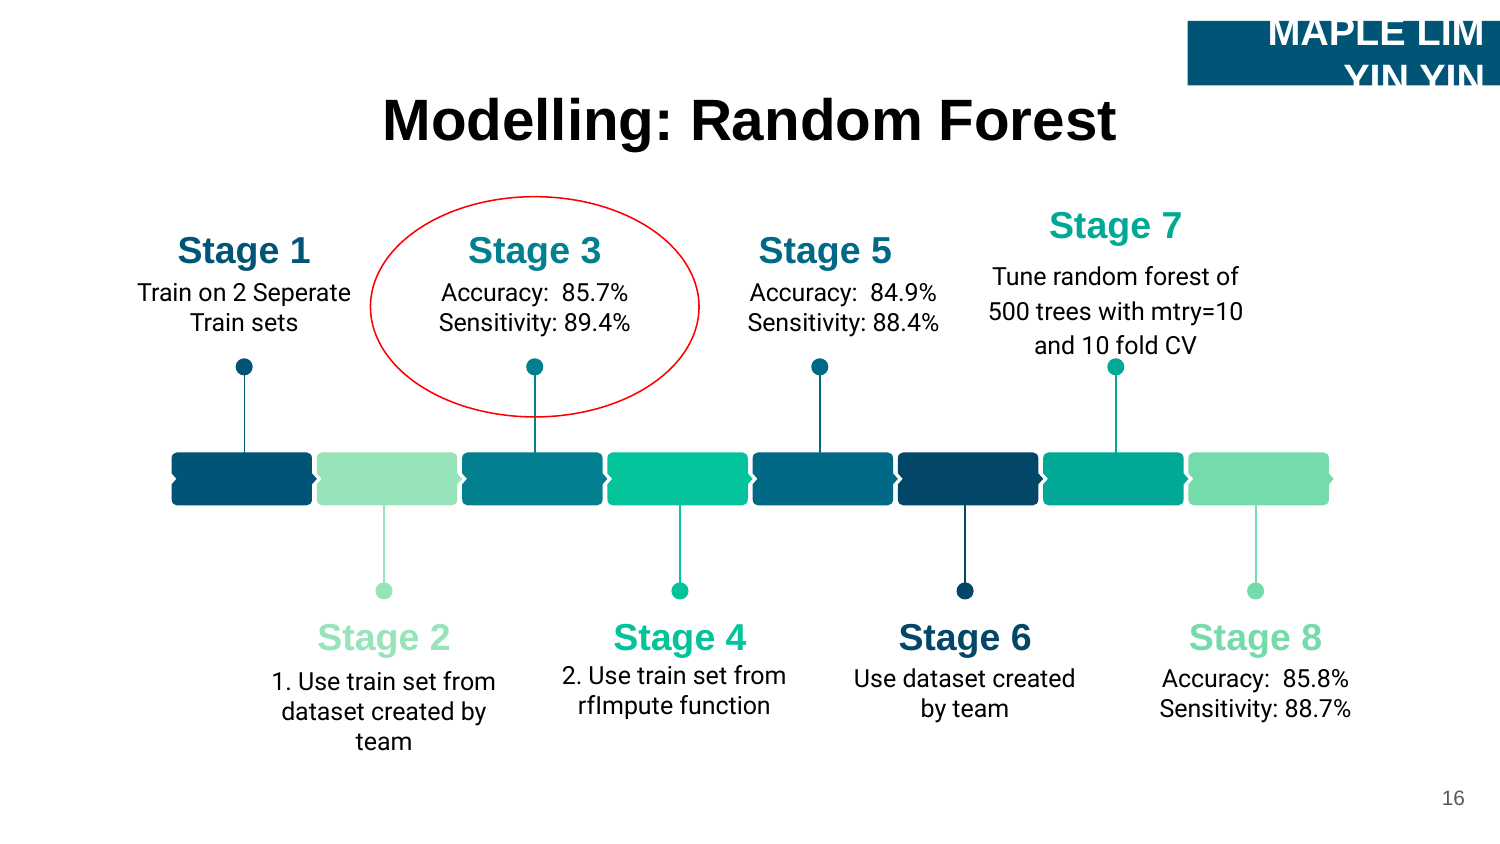

MAPLE LIM YIN YIN
Modelling: Random Forest

Stage 7
Tune random forest of 500 trees with mtry=10 and 10 fold CV

Stage 1
Train on 2 Seperate Train sets

Stage 3
Accuracy:  85.7%
Sensitivity: 89.4%

Stage 5
Accuracy:  84.9%
Sensitivity: 88.4%

Stage 2
1. Use train set from dataset created by team

Stage 4
2. Use train set from rfImpute function

Stage 6
Use dataset created by team

Stage 8
Accuracy:  85.8%
Sensitivity: 88.7%
16